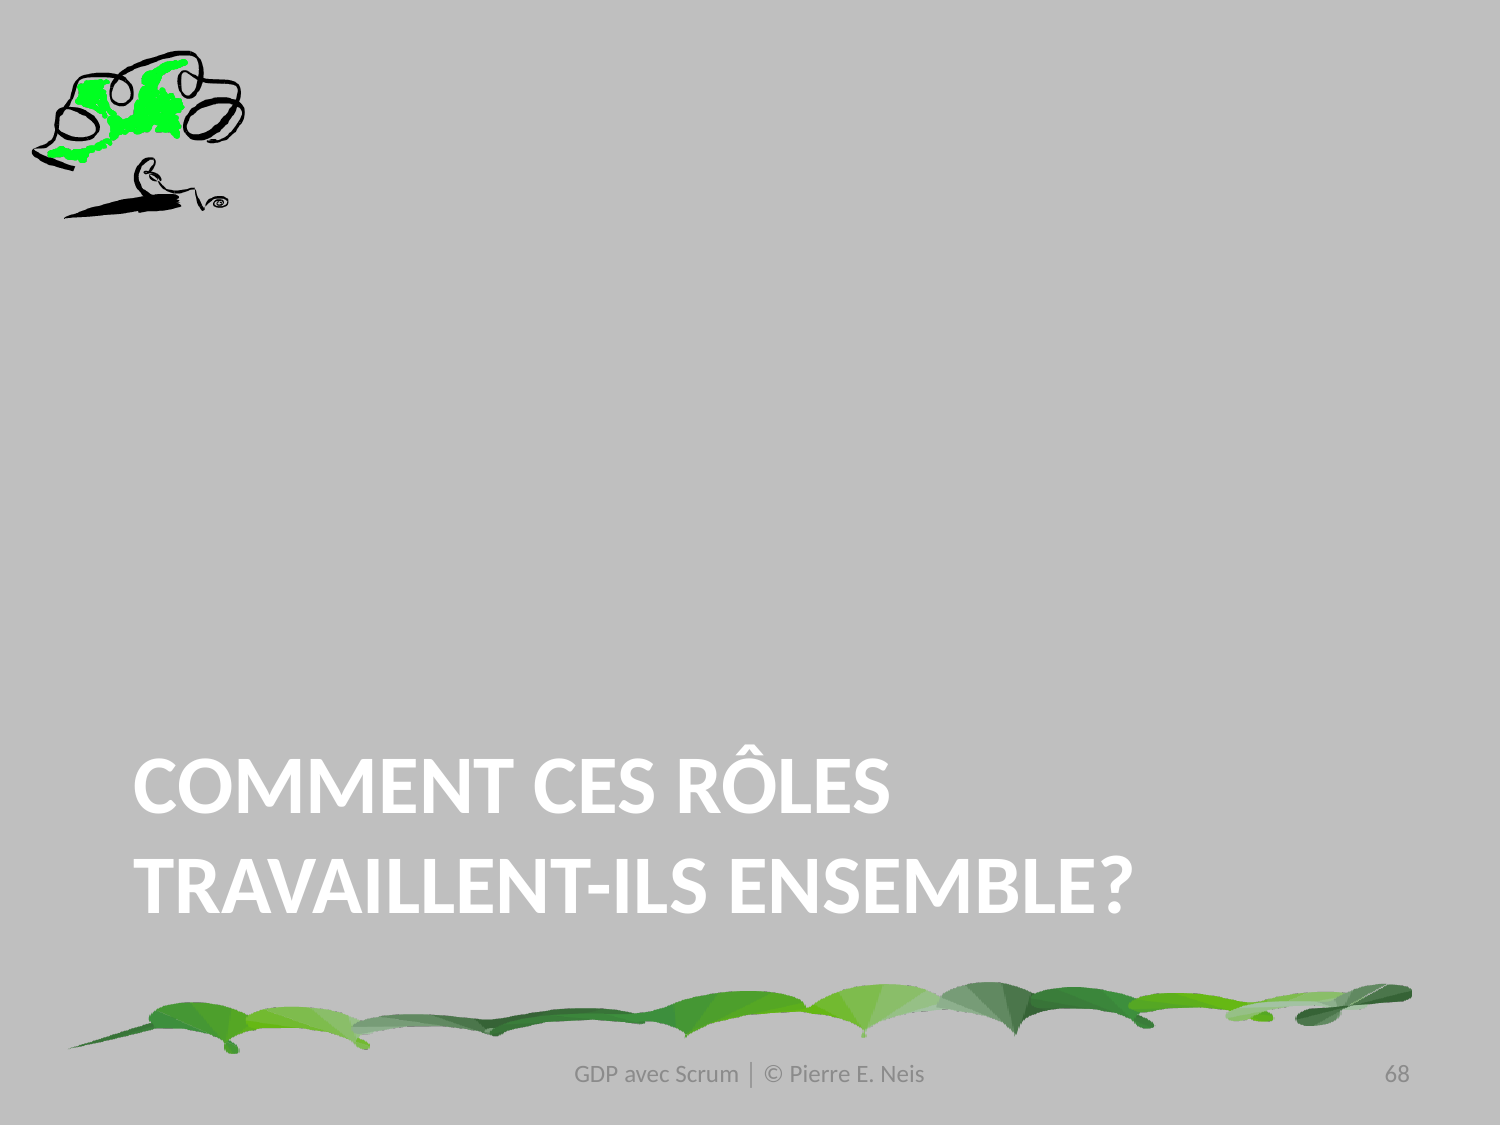

# Comment ces rôles travaillent-ils ensemble?
GDP avec Scrum │ © Pierre E. Neis
68